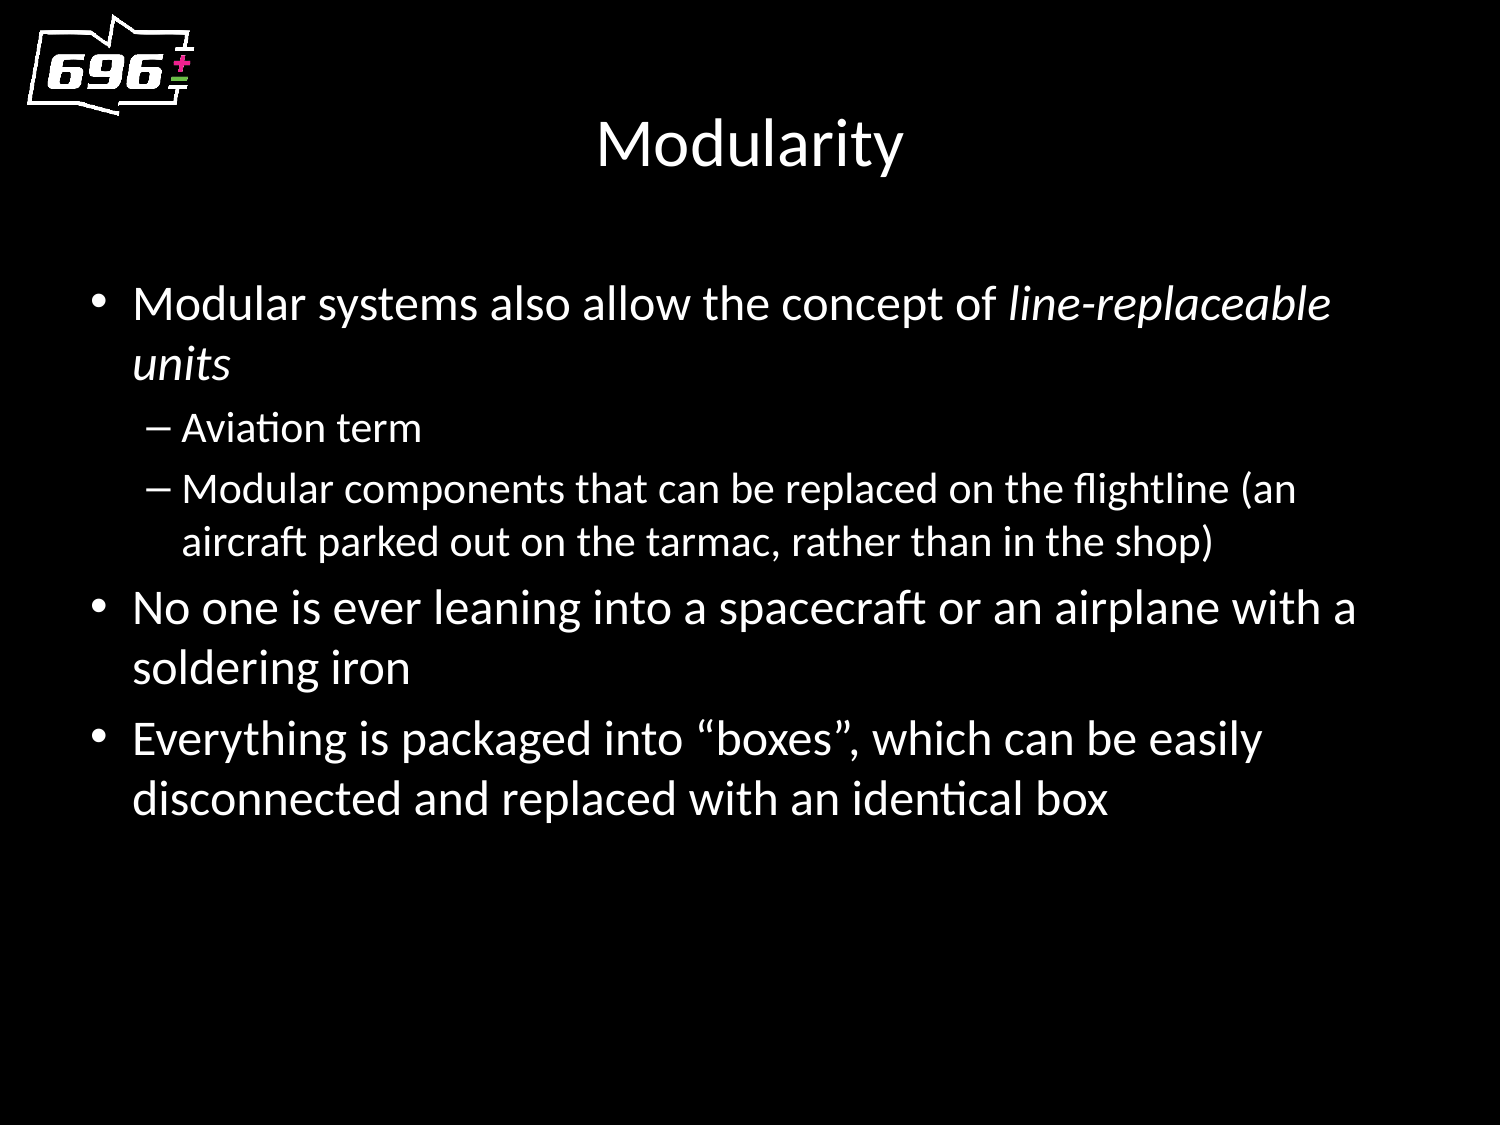

# Modularity
Modular systems also allow the concept of line-replaceable units
Aviation term
Modular components that can be replaced on the flightline (an aircraft parked out on the tarmac, rather than in the shop)
No one is ever leaning into a spacecraft or an airplane with a soldering iron
Everything is packaged into “boxes”, which can be easily disconnected and replaced with an identical box